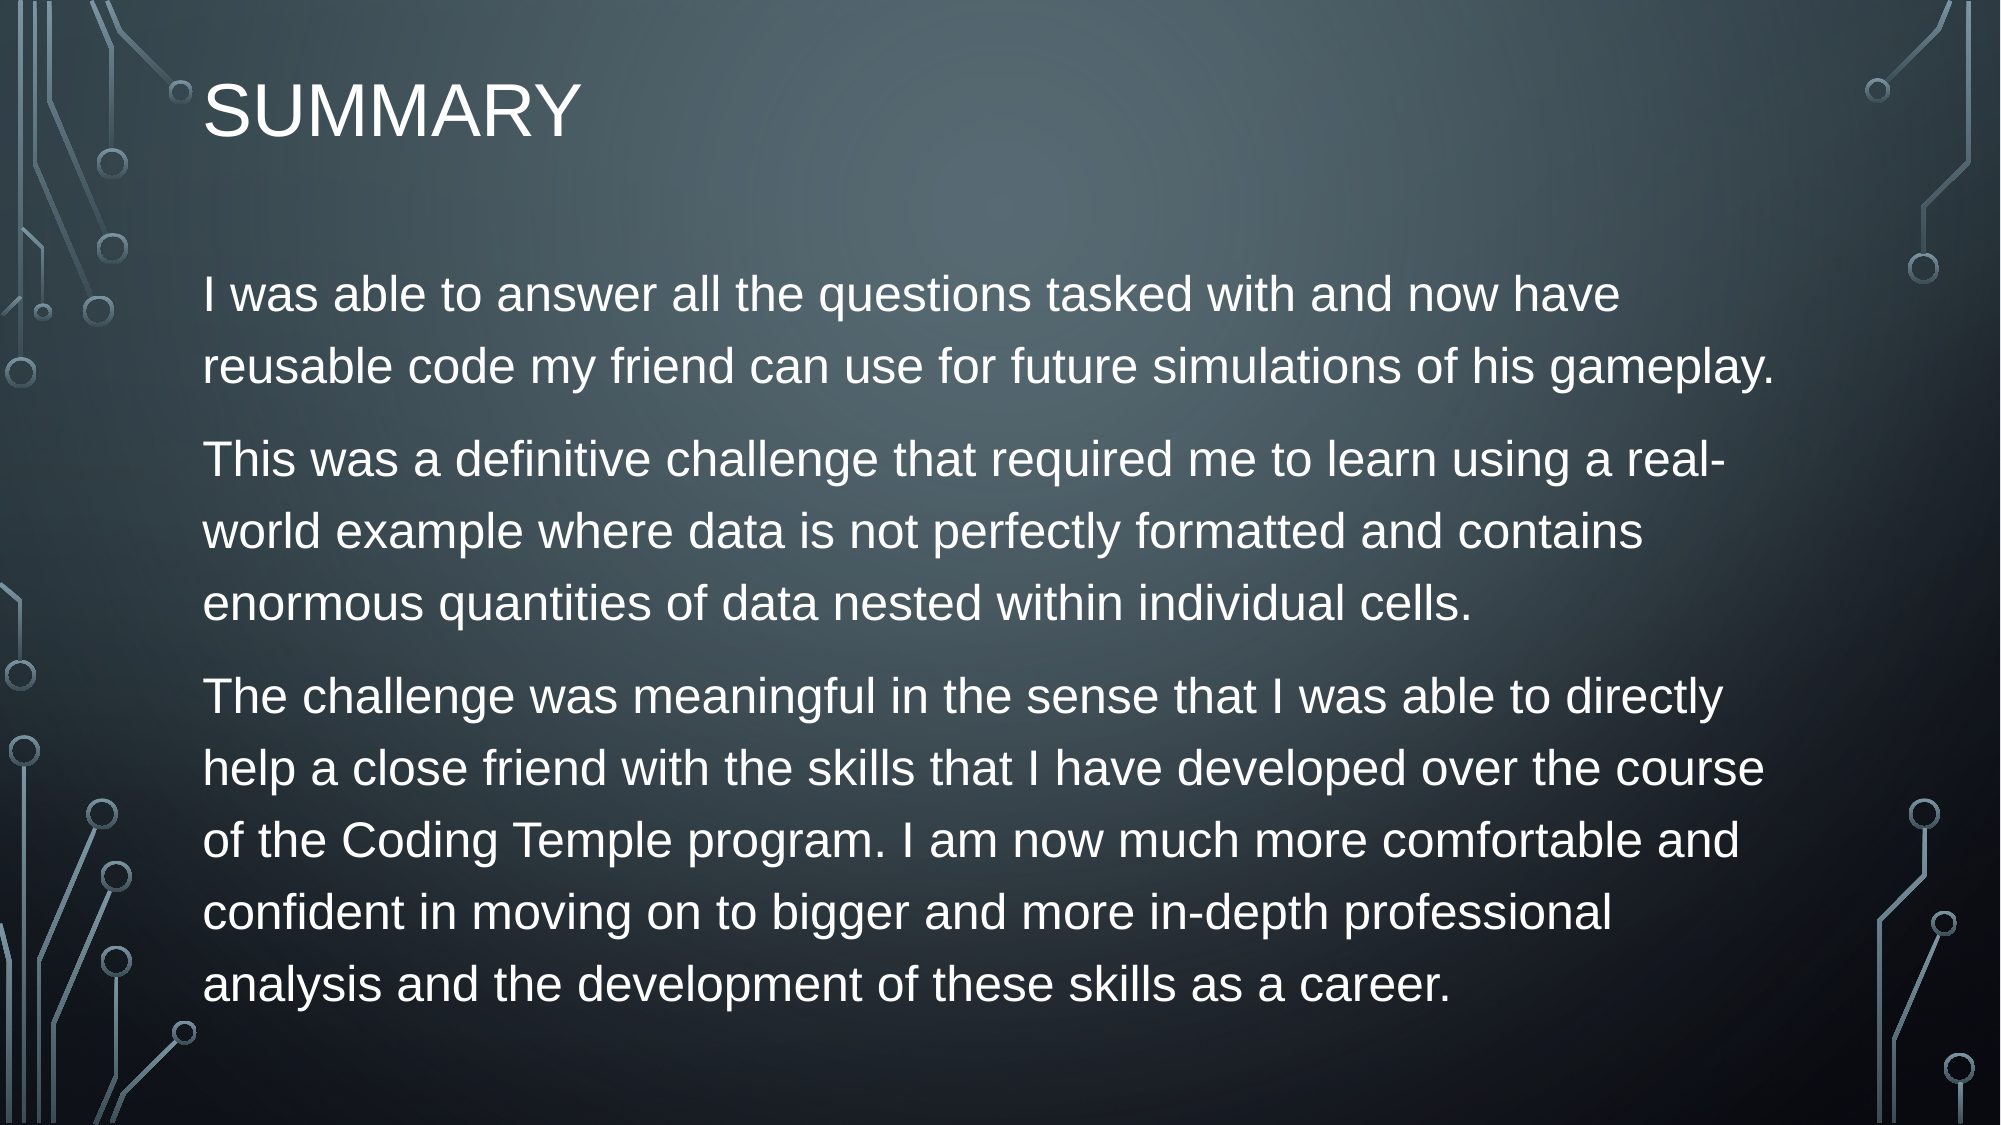

# Summary
I was able to answer all the questions tasked with and now have reusable code my friend can use for future simulations of his gameplay.
This was a definitive challenge that required me to learn using a real-world example where data is not perfectly formatted and contains enormous quantities of data nested within individual cells.
The challenge was meaningful in the sense that I was able to directly help a close friend with the skills that I have developed over the course of the Coding Temple program. I am now much more comfortable and confident in moving on to bigger and more in-depth professional analysis and the development of these skills as a career.